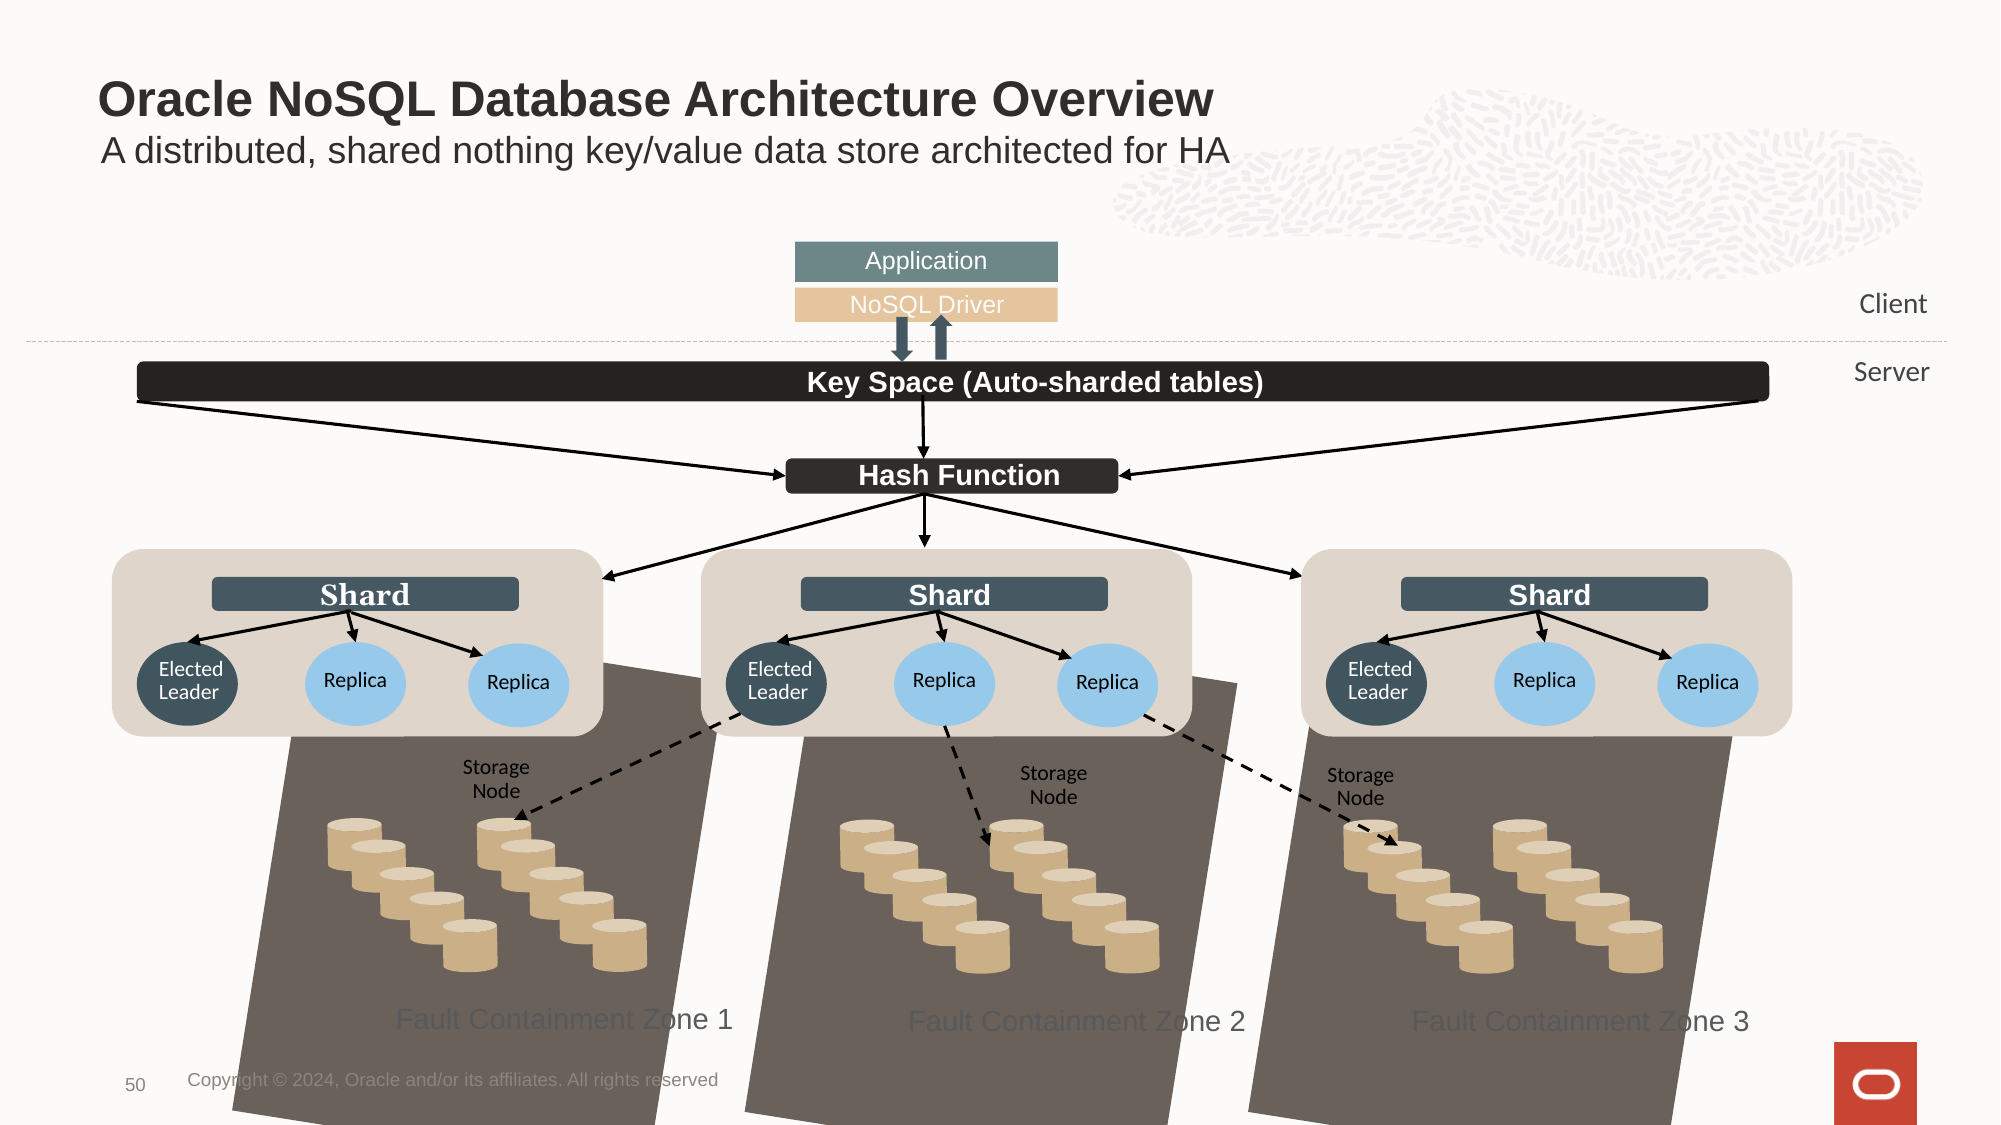

Oracle NoSQL Database Architecture Overview
A distributed, shared nothing key/value data store architected for HA
Application

Client
NoSQL Driver

Server

Key Space (Auto-sharded tables)

Hash Function

Shard

Elected
Leader

Replica

Replica

Shard

Elected
Leader

Replica

Replica

Shard

Elected
Leader

Replica

Replica

Storage Node

Fault Containment Zone 2

Fault Containment Zone 3
Storage Node

Storage Node

Fault Containment Zone 1
Copyright © 2024, Oracle and/or its affiliates. All rights reserved
50